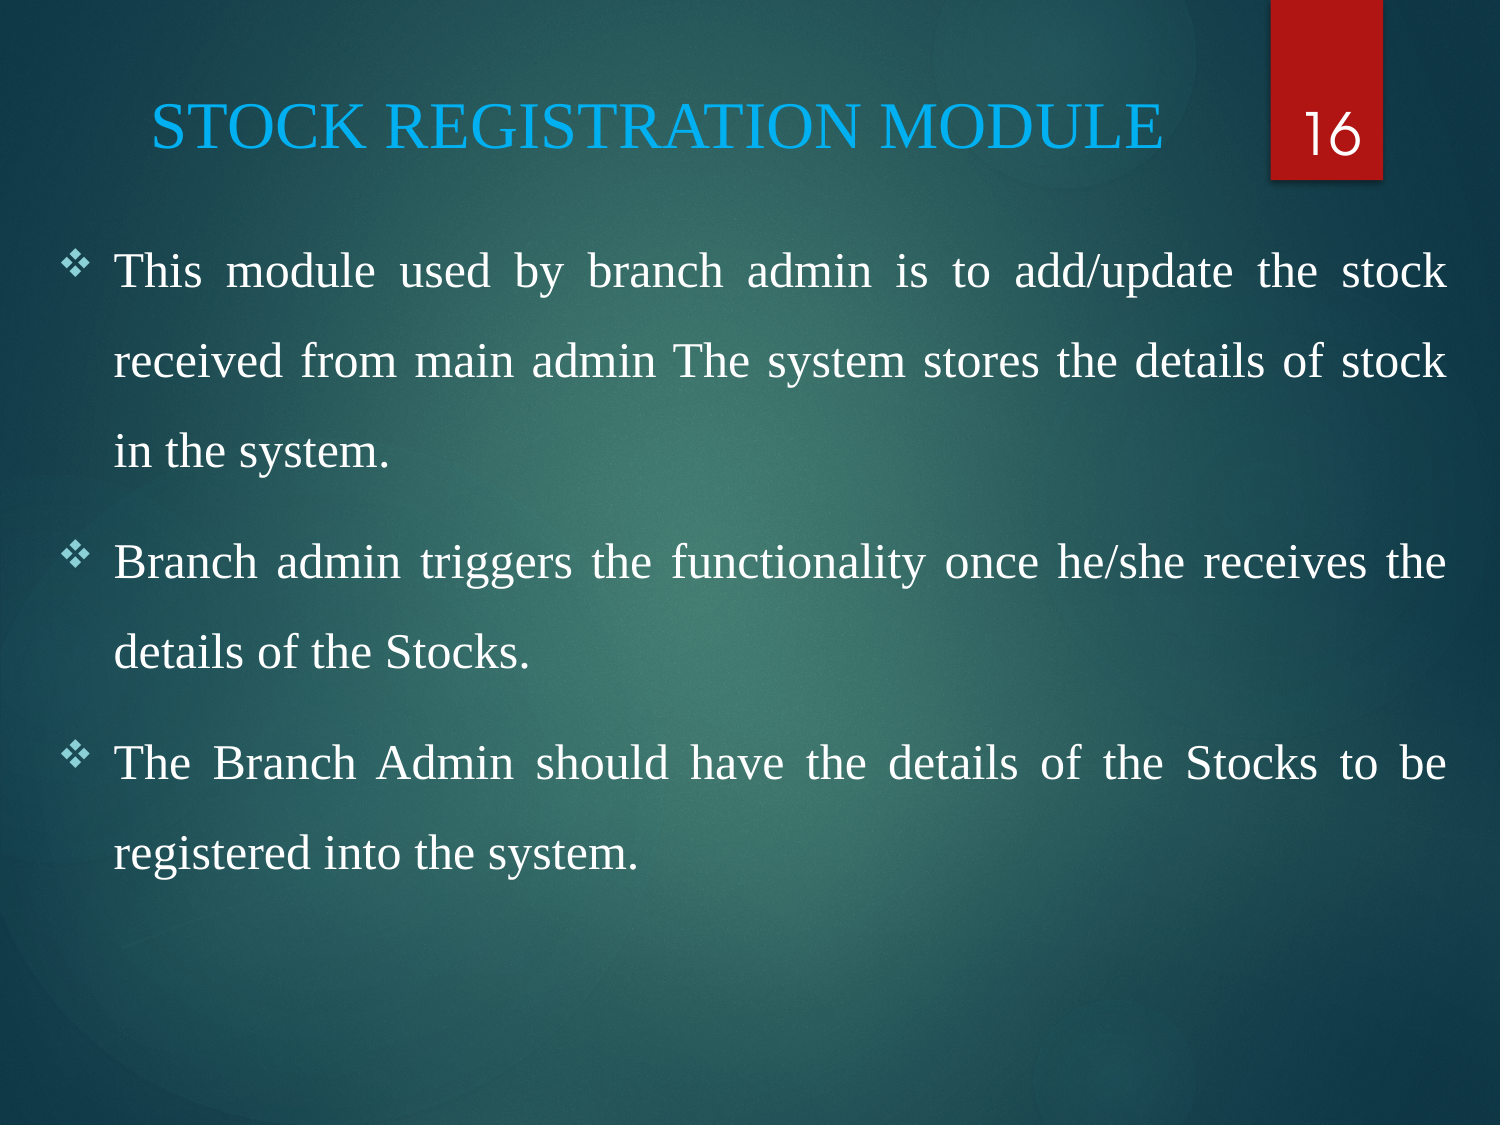

16
# STOCK REGISTRATION MODULE
This module used by branch admin is to add/update the stock received from main admin The system stores the details of stock in the system.
Branch admin triggers the functionality once he/she receives the details of the Stocks.
The Branch Admin should have the details of the Stocks to be registered into the system.